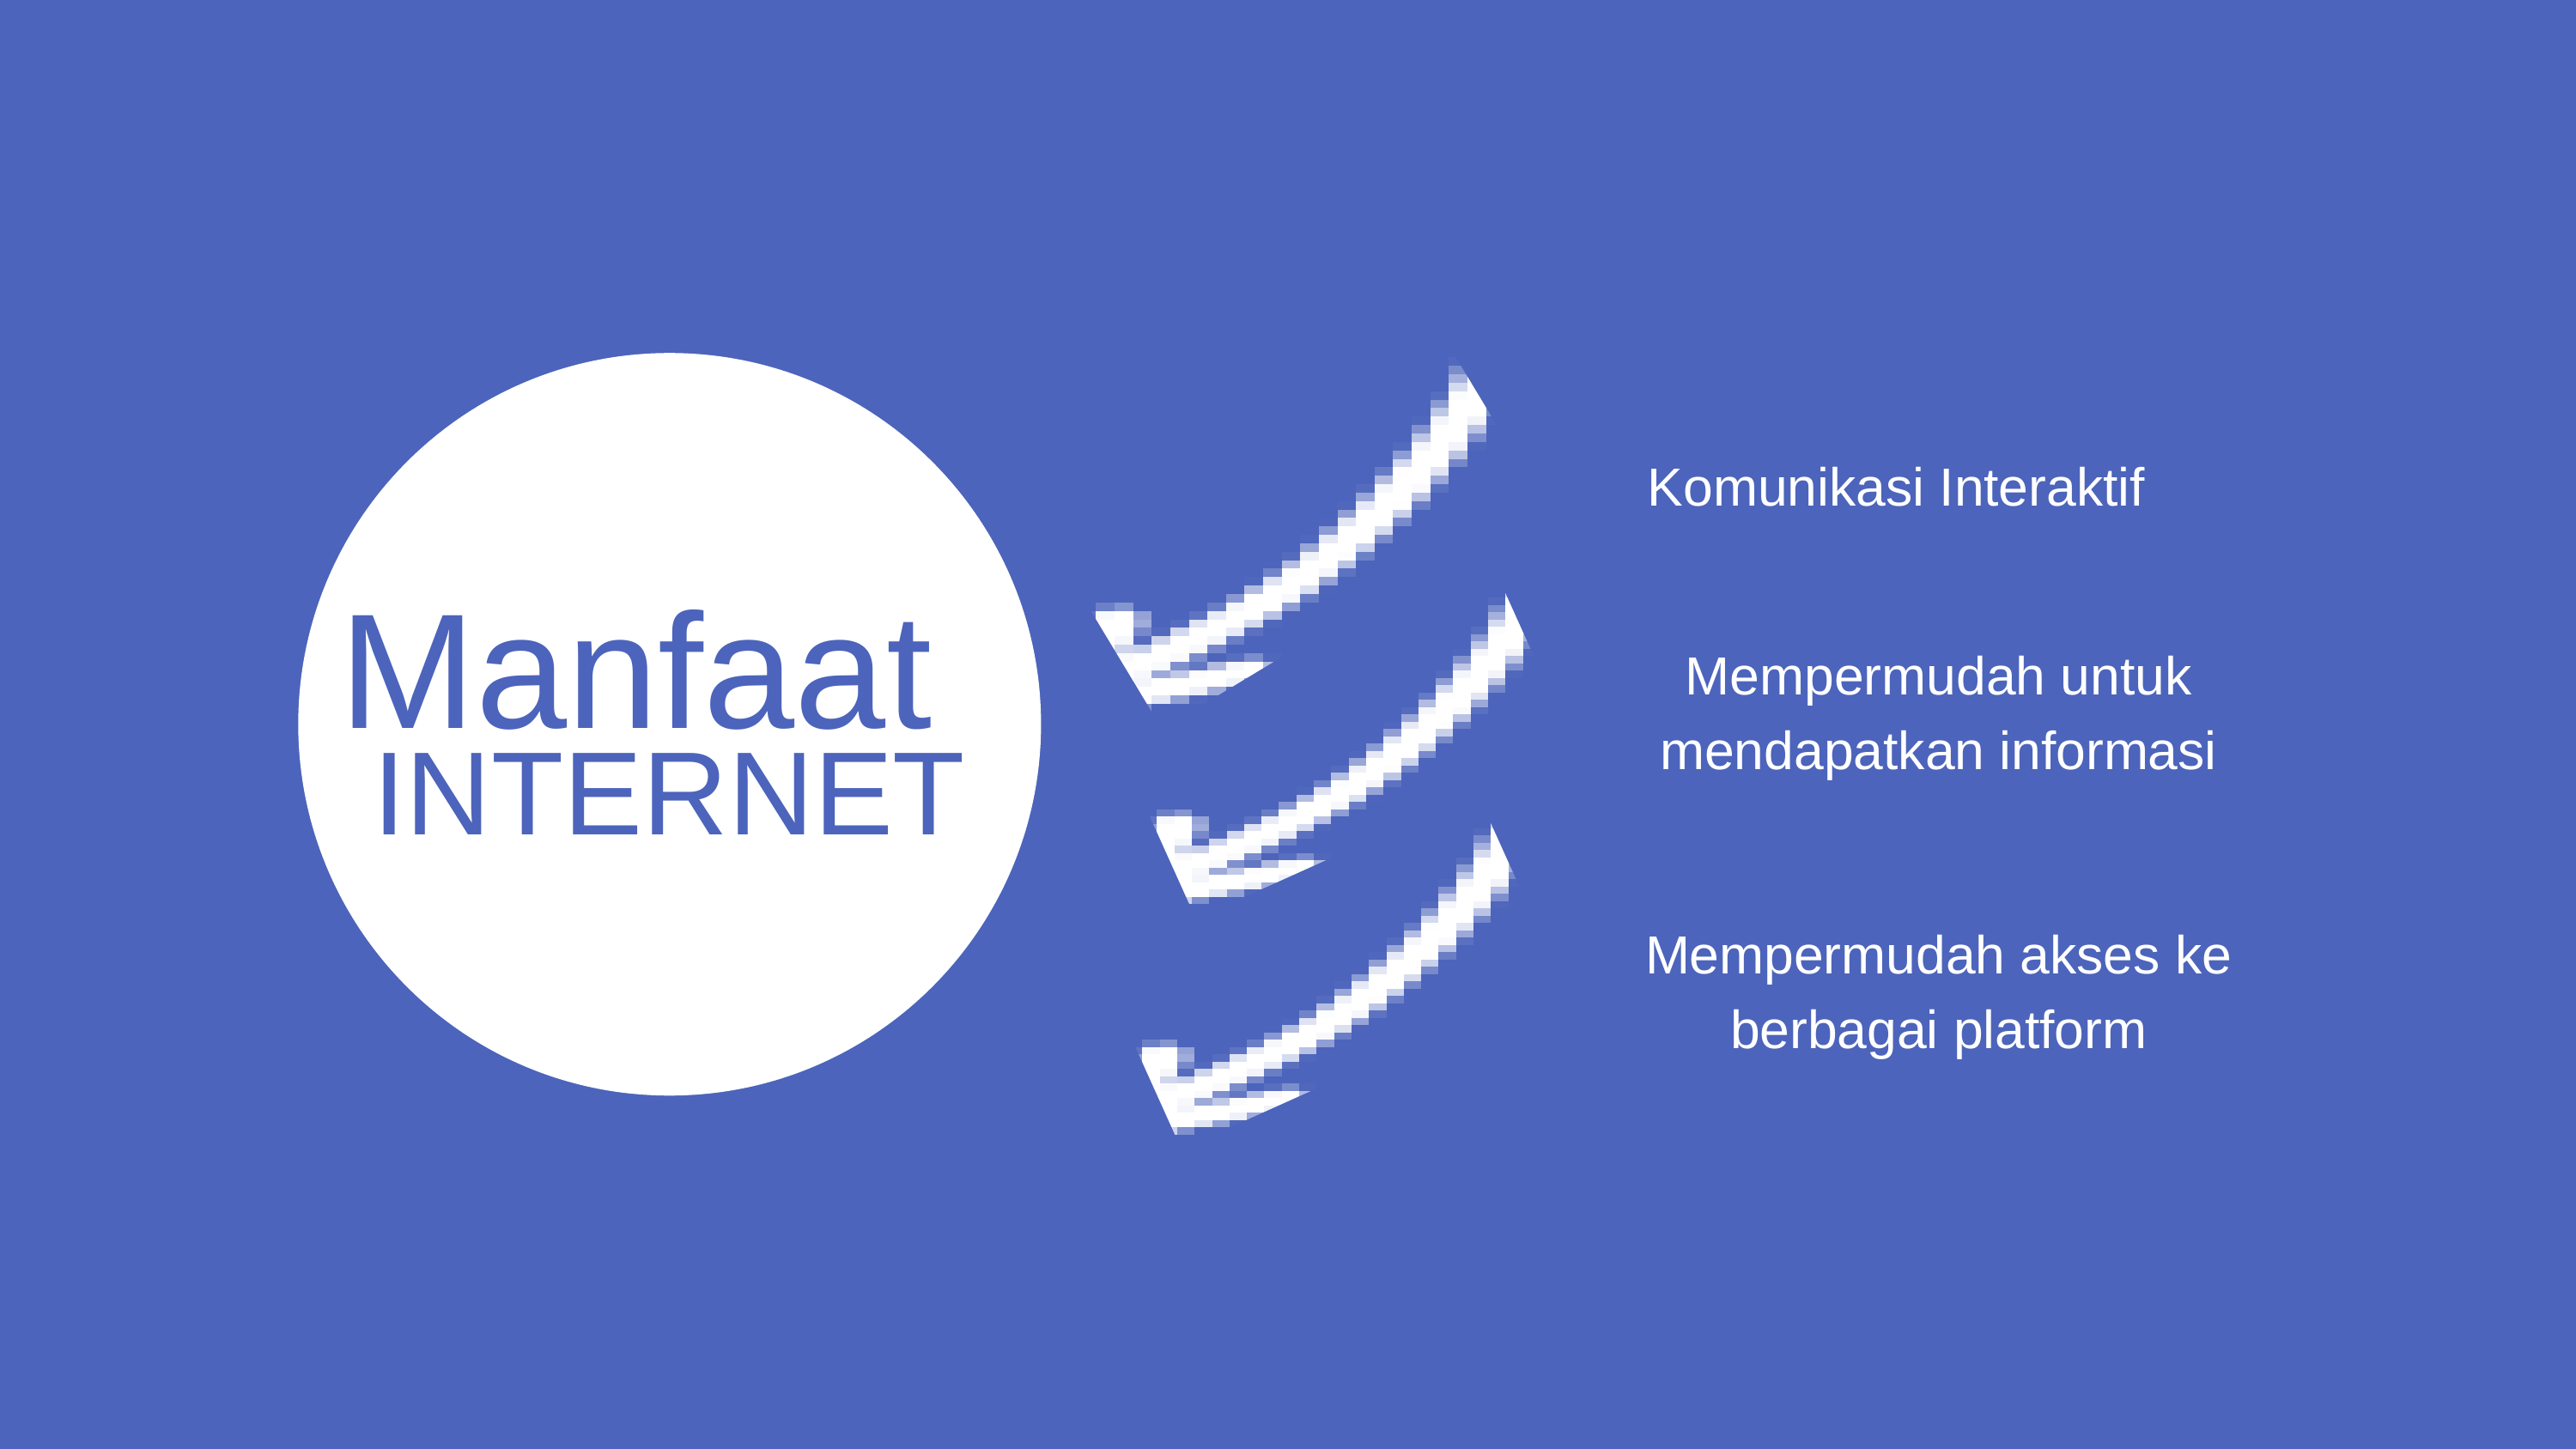

Komunikasi Interaktif

Manfaat
Mempermudah untuk mendapatkan informasi
INTERNET

Mempermudah akses ke berbagai platform